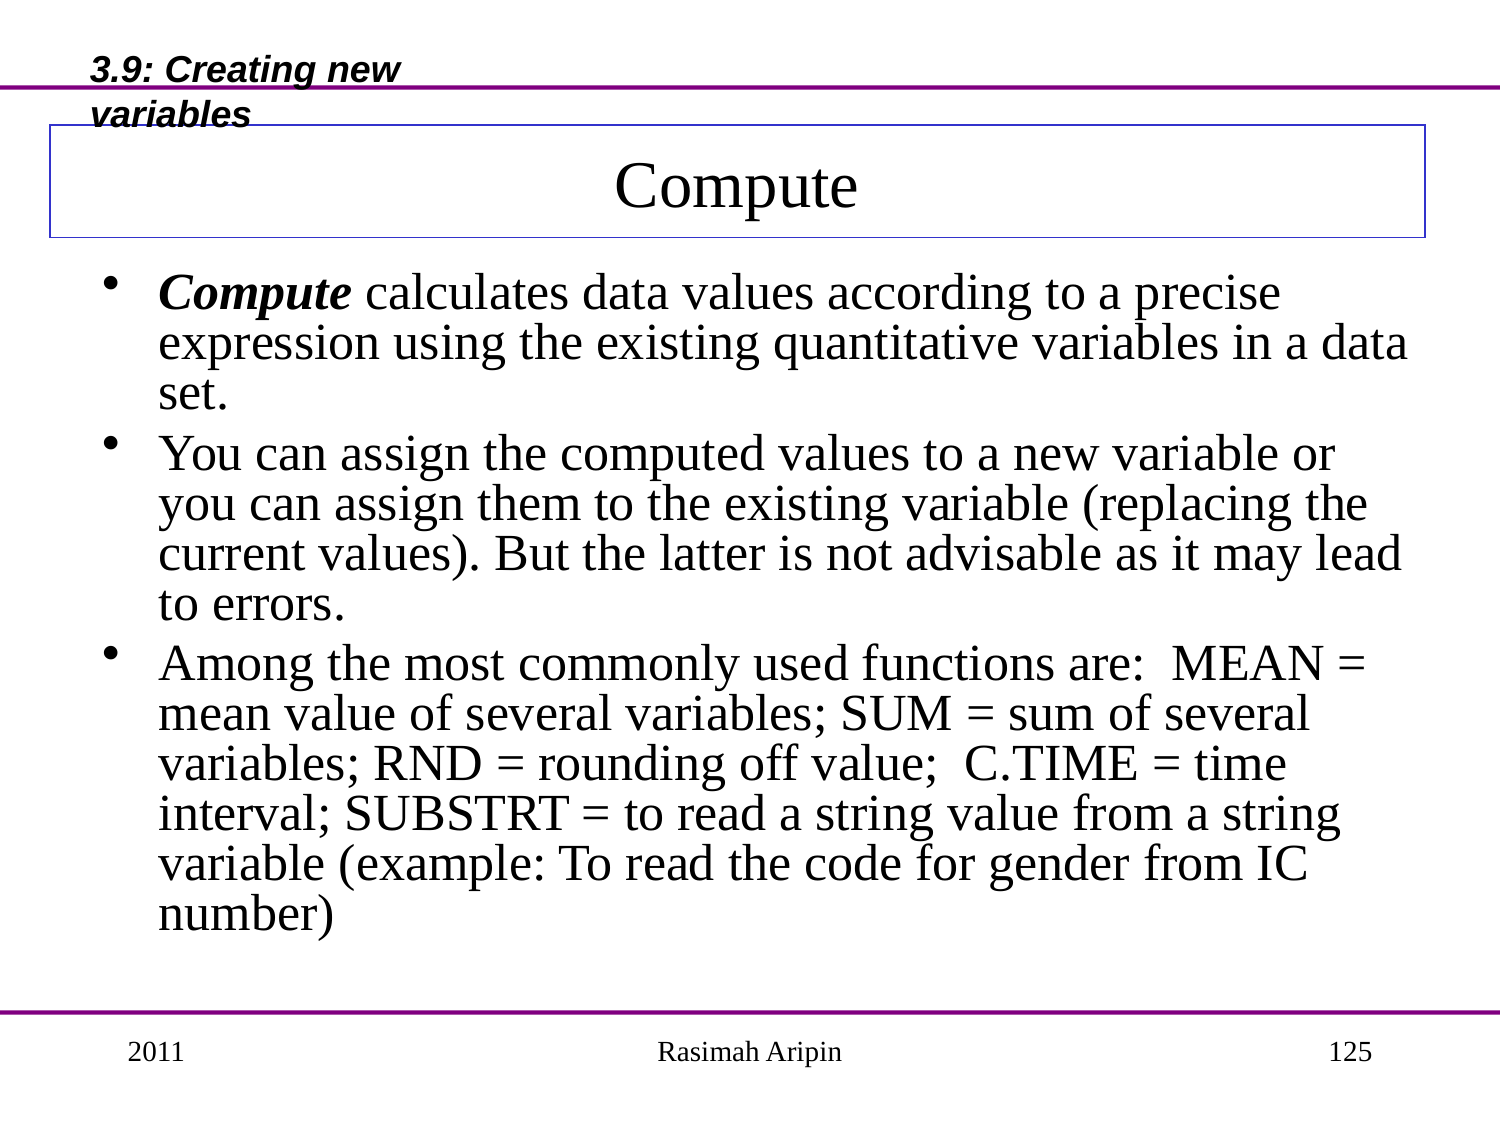

3.9: Creating new variables
# Compute
Compute calculates data values according to a precise expression using the existing quantitative variables in a data set.
You can assign the computed values to a new variable or you can assign them to the existing variable (replacing the current values). But the latter is not advisable as it may lead to errors.
Among the most commonly used functions are:  MEAN = mean value of several variables; SUM = sum of several variables; RND = rounding off value;  C.TIME = time interval; SUBSTRT = to read a string value from a string variable (example: To read the code for gender from IC number)
2011
Rasimah Aripin
125